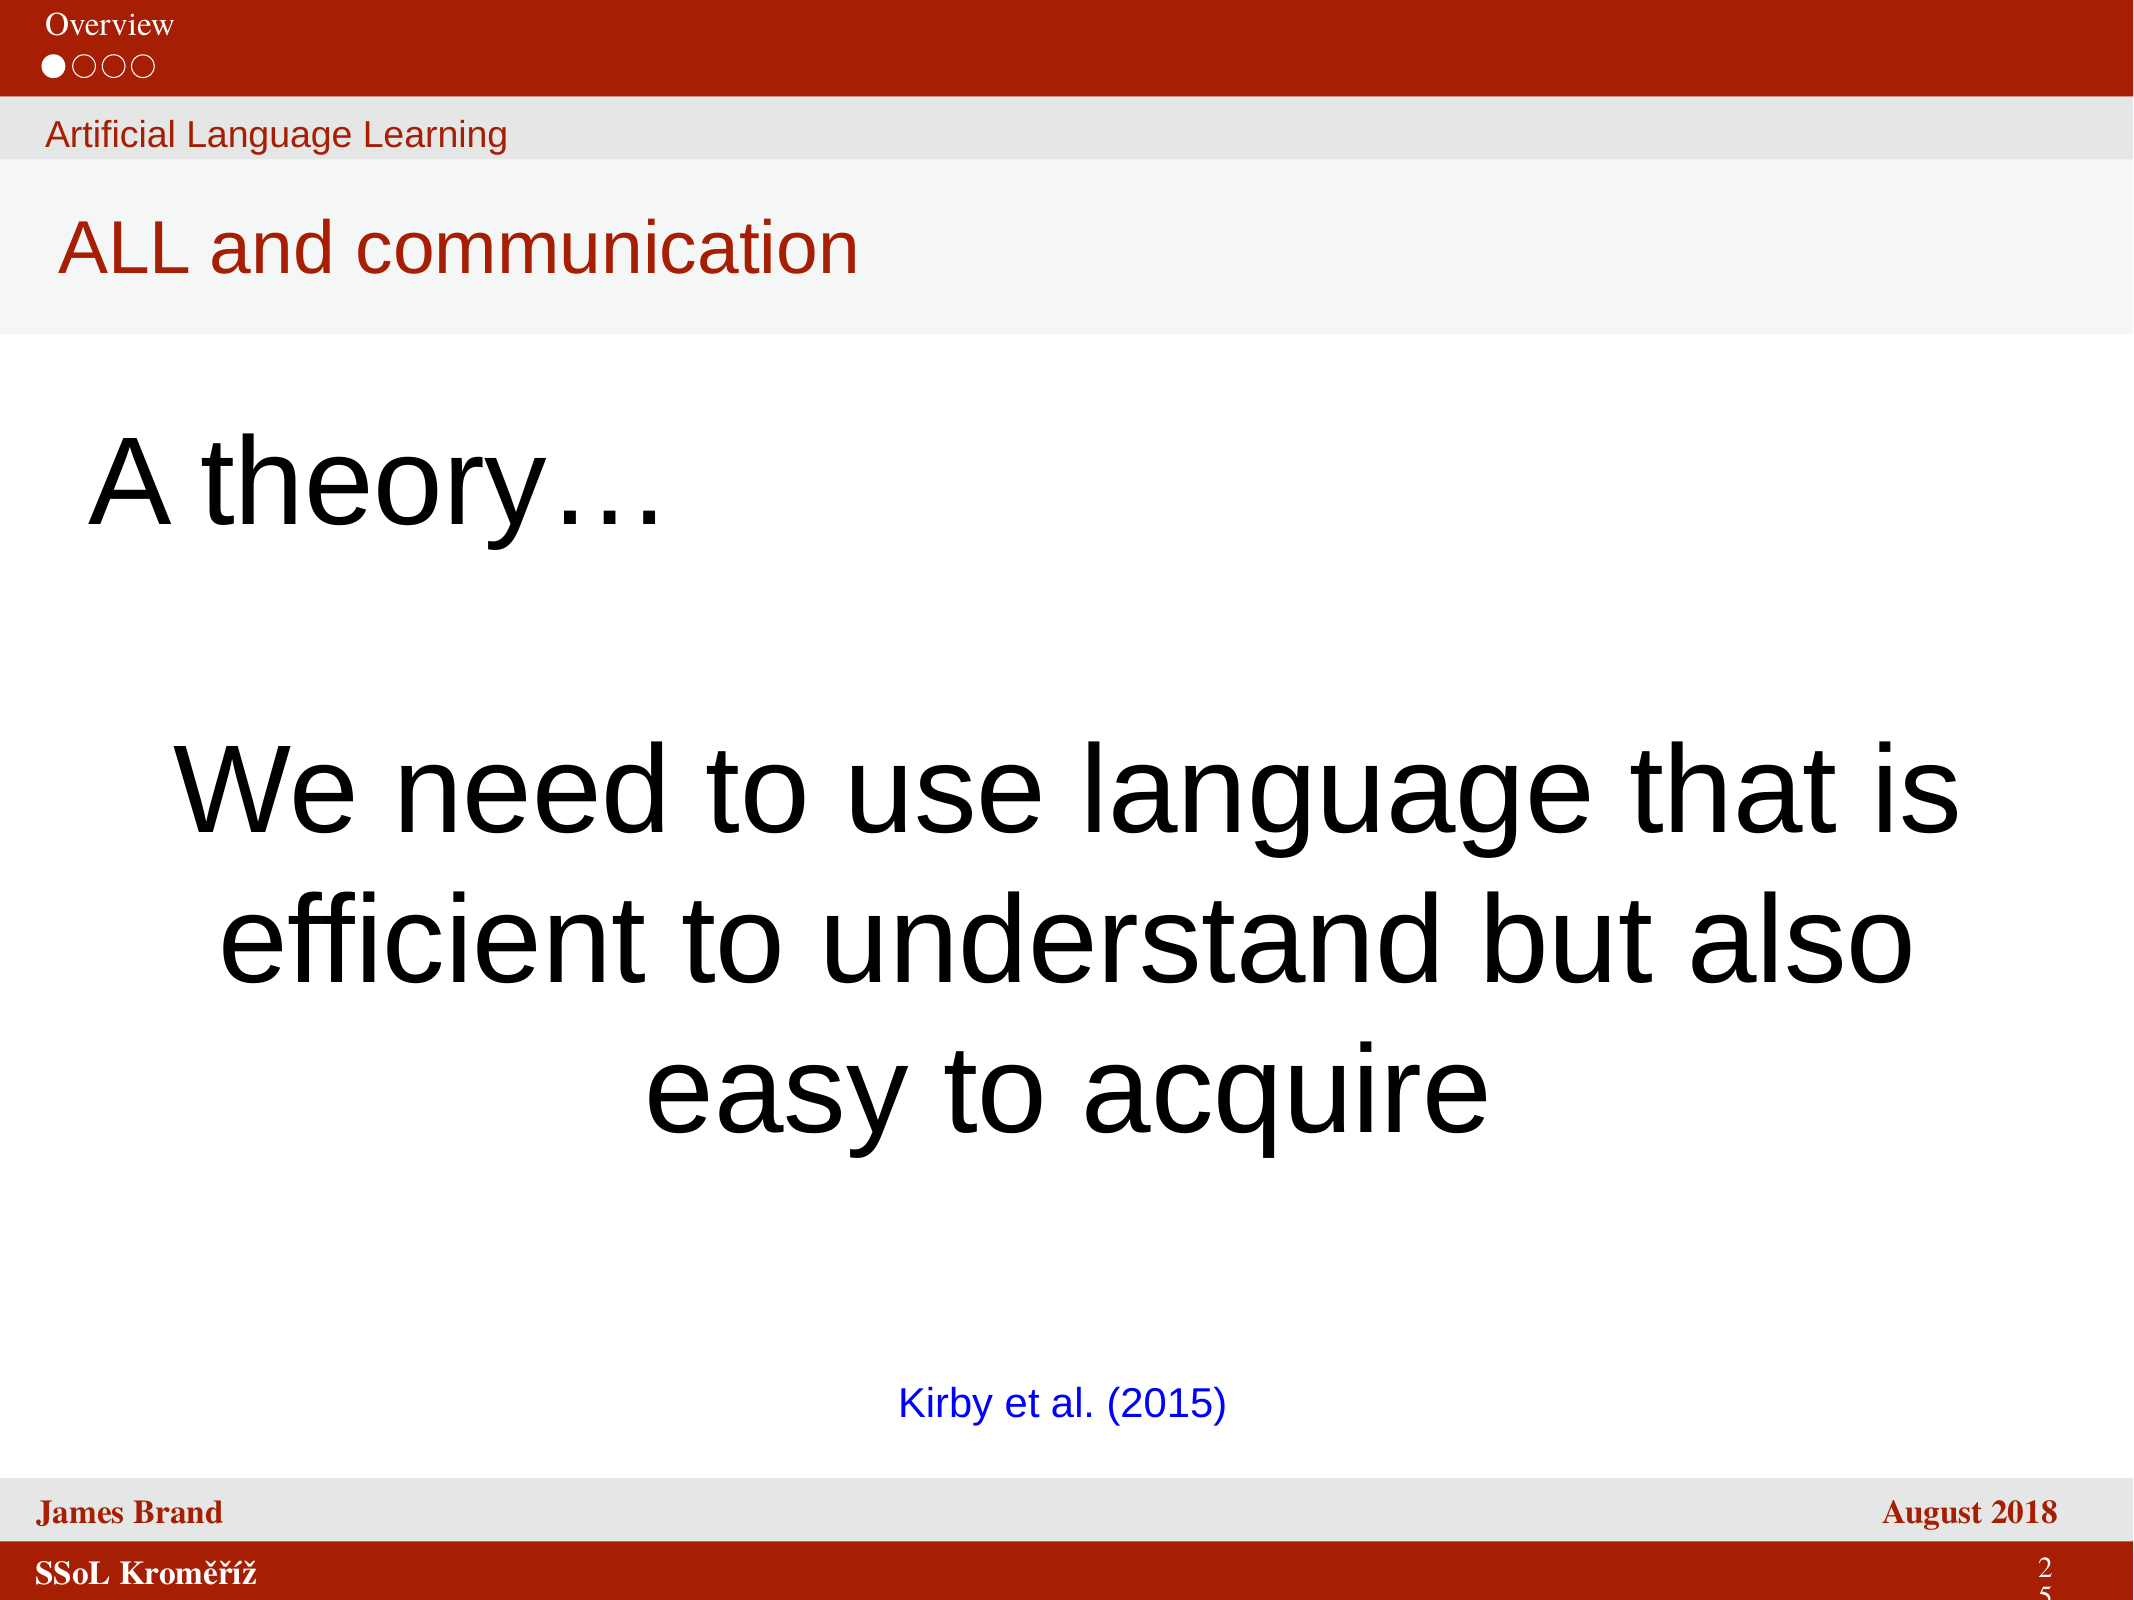

Overview

Artificial Language Learning
ALL and communication
A theory…

We need to use language that is efficient to understand but also easy to acquire
Kirby et al. (2015)
25